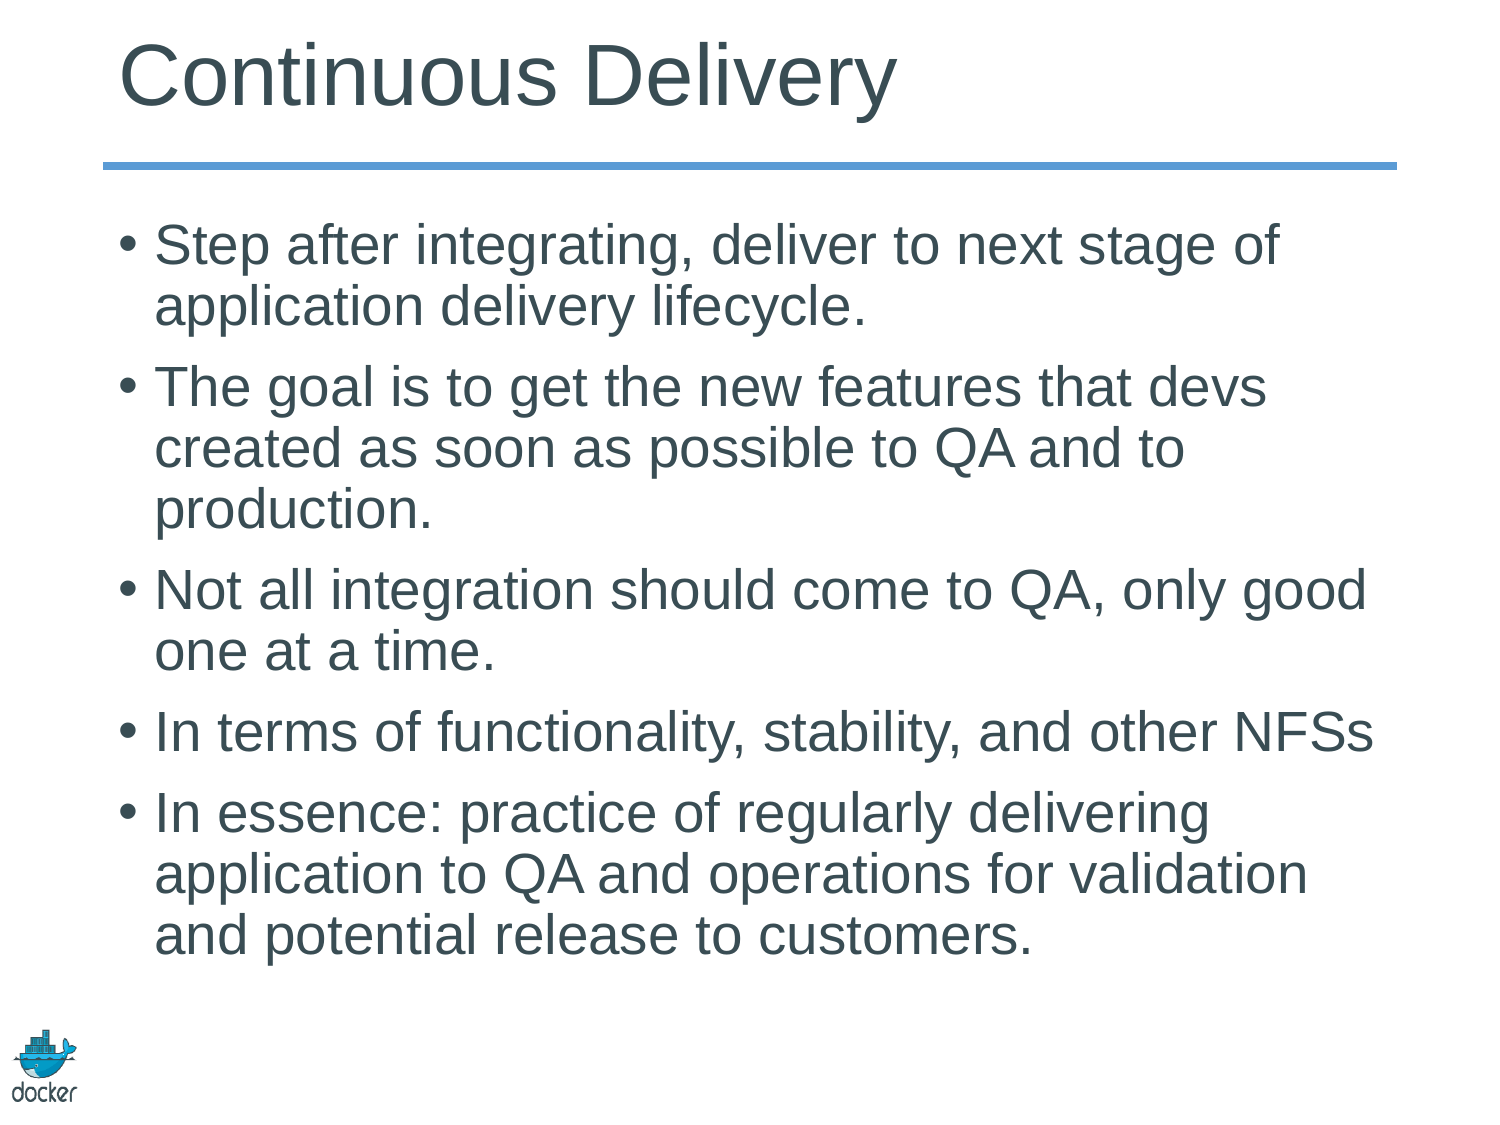

# Continuous Delivery
Step after integrating, deliver to next stage of application delivery lifecycle.
The goal is to get the new features that devs created as soon as possible to QA and to production.
Not all integration should come to QA, only good one at a time.
In terms of functionality, stability, and other NFSs
In essence: practice of regularly delivering application to QA and operations for validation and potential release to customers.